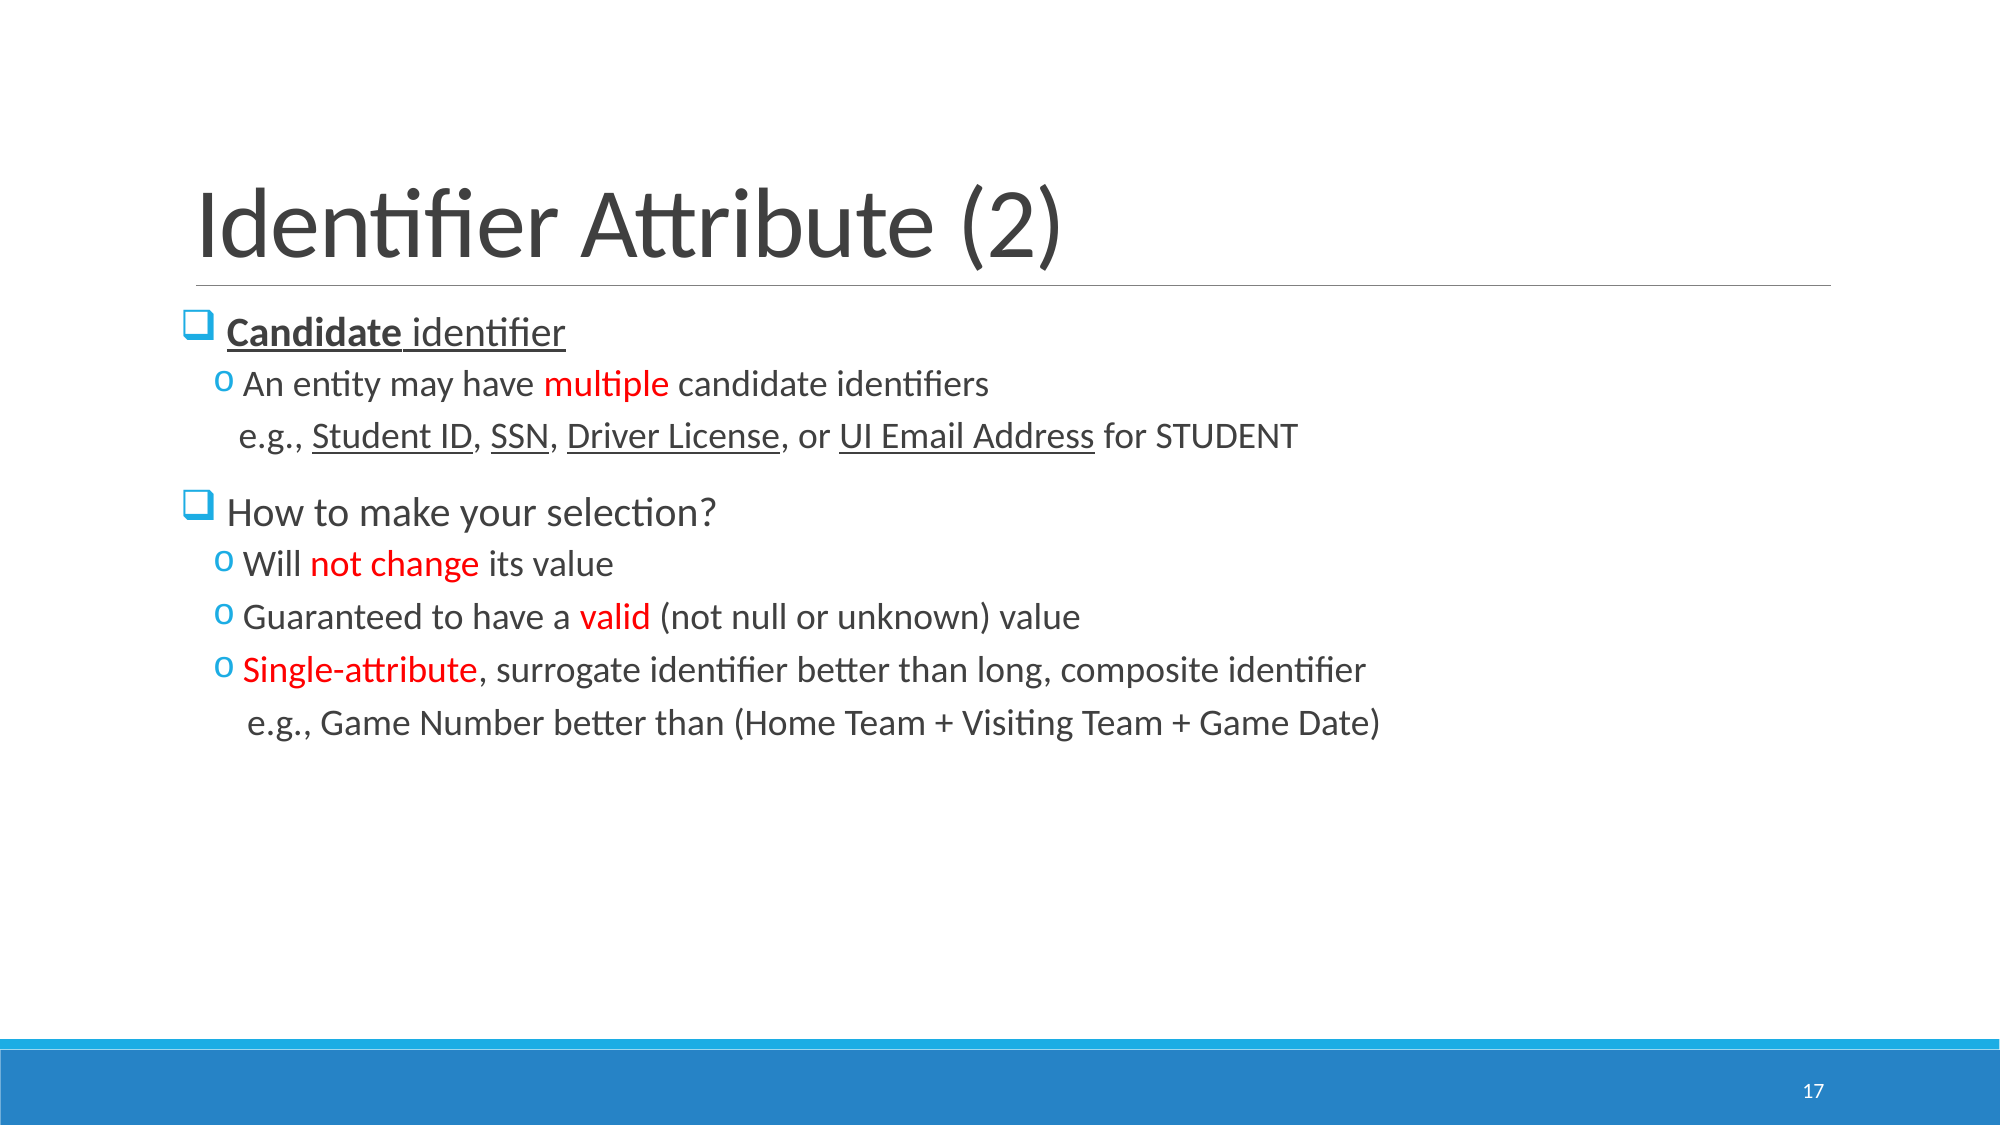

# Identifier Attribute (2)
 Candidate identifier
An entity may have multiple candidate identifiers
   e.g., Student ID, SSN, Driver License, or UI Email Address for STUDENT
 How to make your selection?
Will not change its value
Guaranteed to have a valid (not null or unknown) value
Single-attribute, surrogate identifier better than long, composite identifier
    e.g., Game Number better than (Home Team + Visiting Team + Game Date)

17